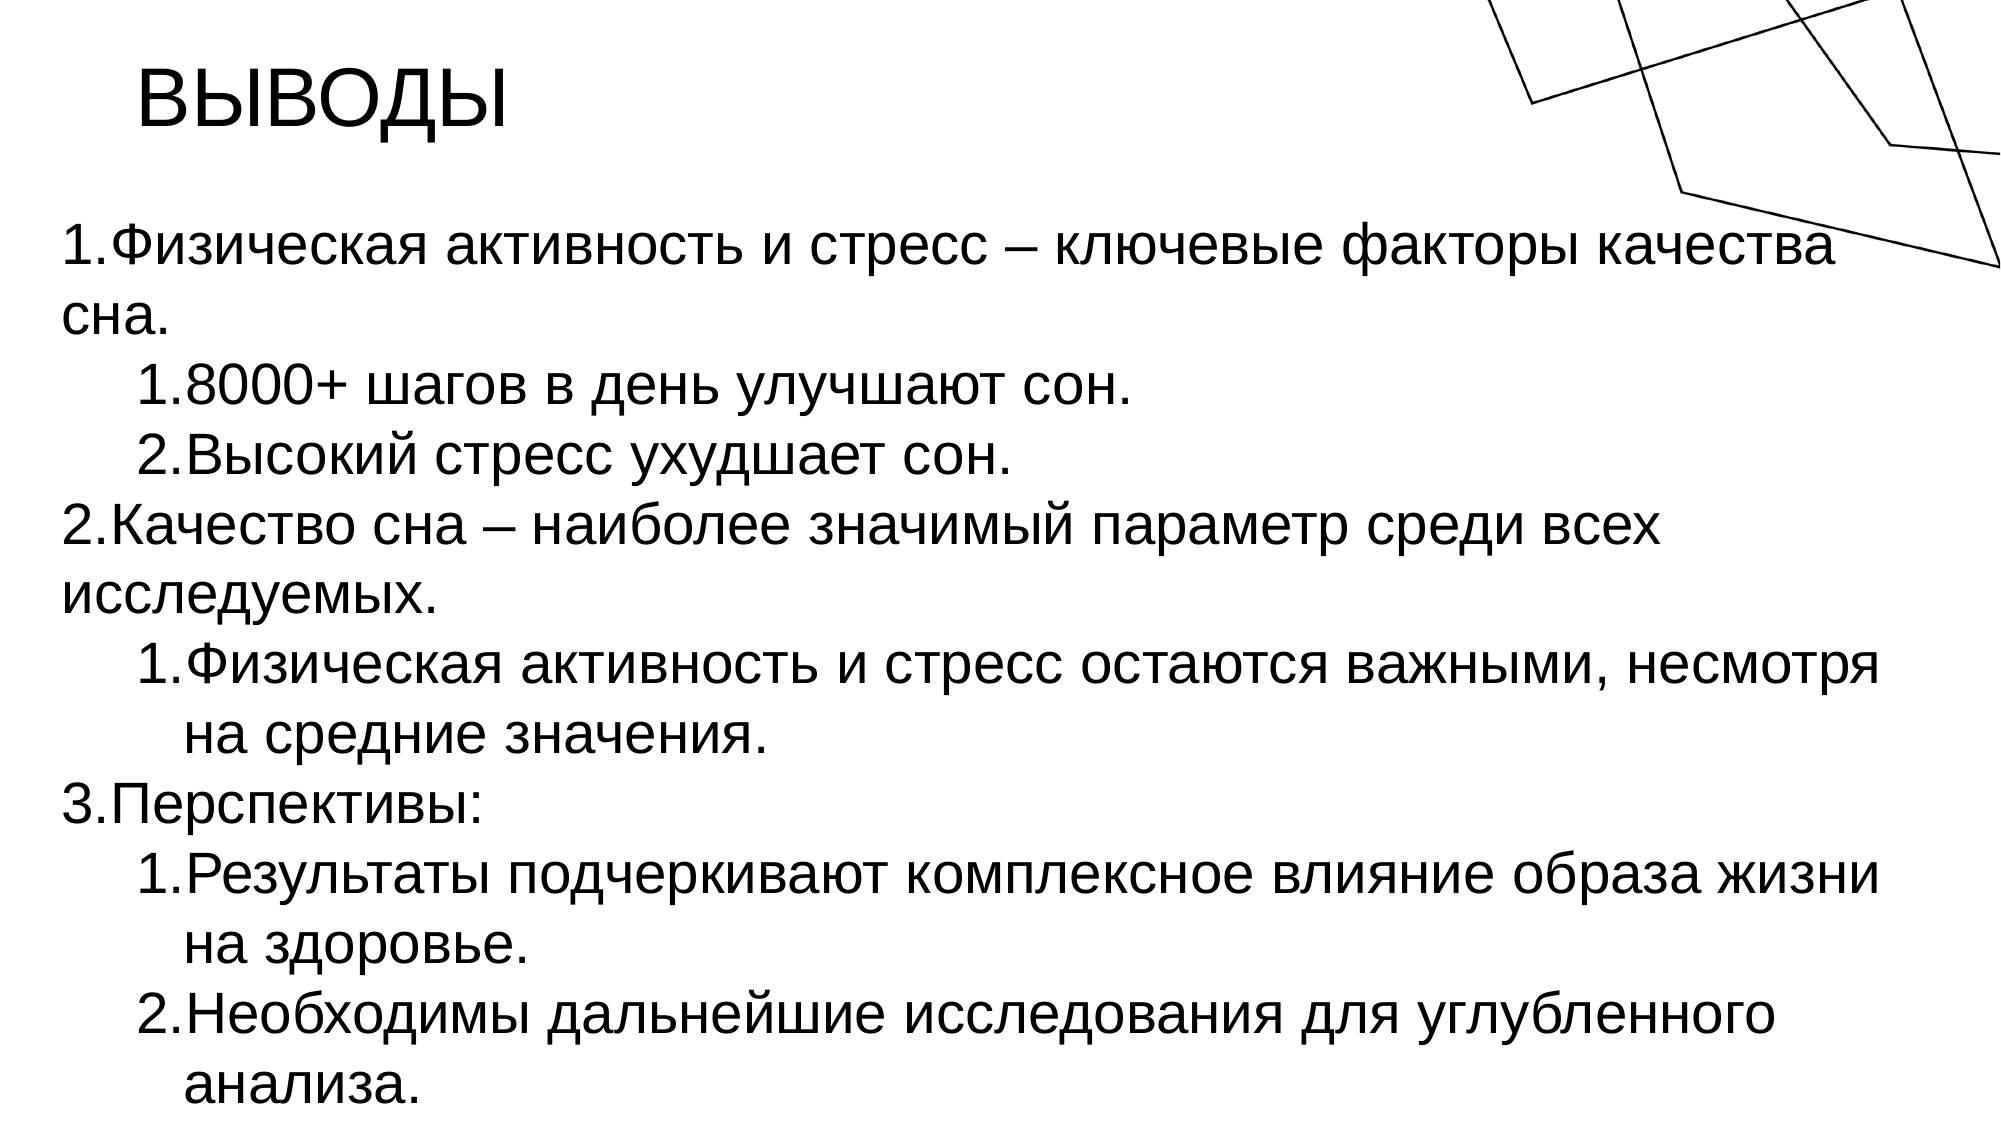

# Выводы
Физическая активность и стресс – ключевые факторы качества сна.
8000+ шагов в день улучшают сон.
Высокий стресс ухудшает сон.
Качество сна – наиболее значимый параметр среди всех исследуемых.
Физическая активность и стресс остаются важными, несмотря на средние значения.
Перспективы:
Результаты подчеркивают комплексное влияние образа жизни на здоровье.
Необходимы дальнейшие исследования для углубленного анализа.